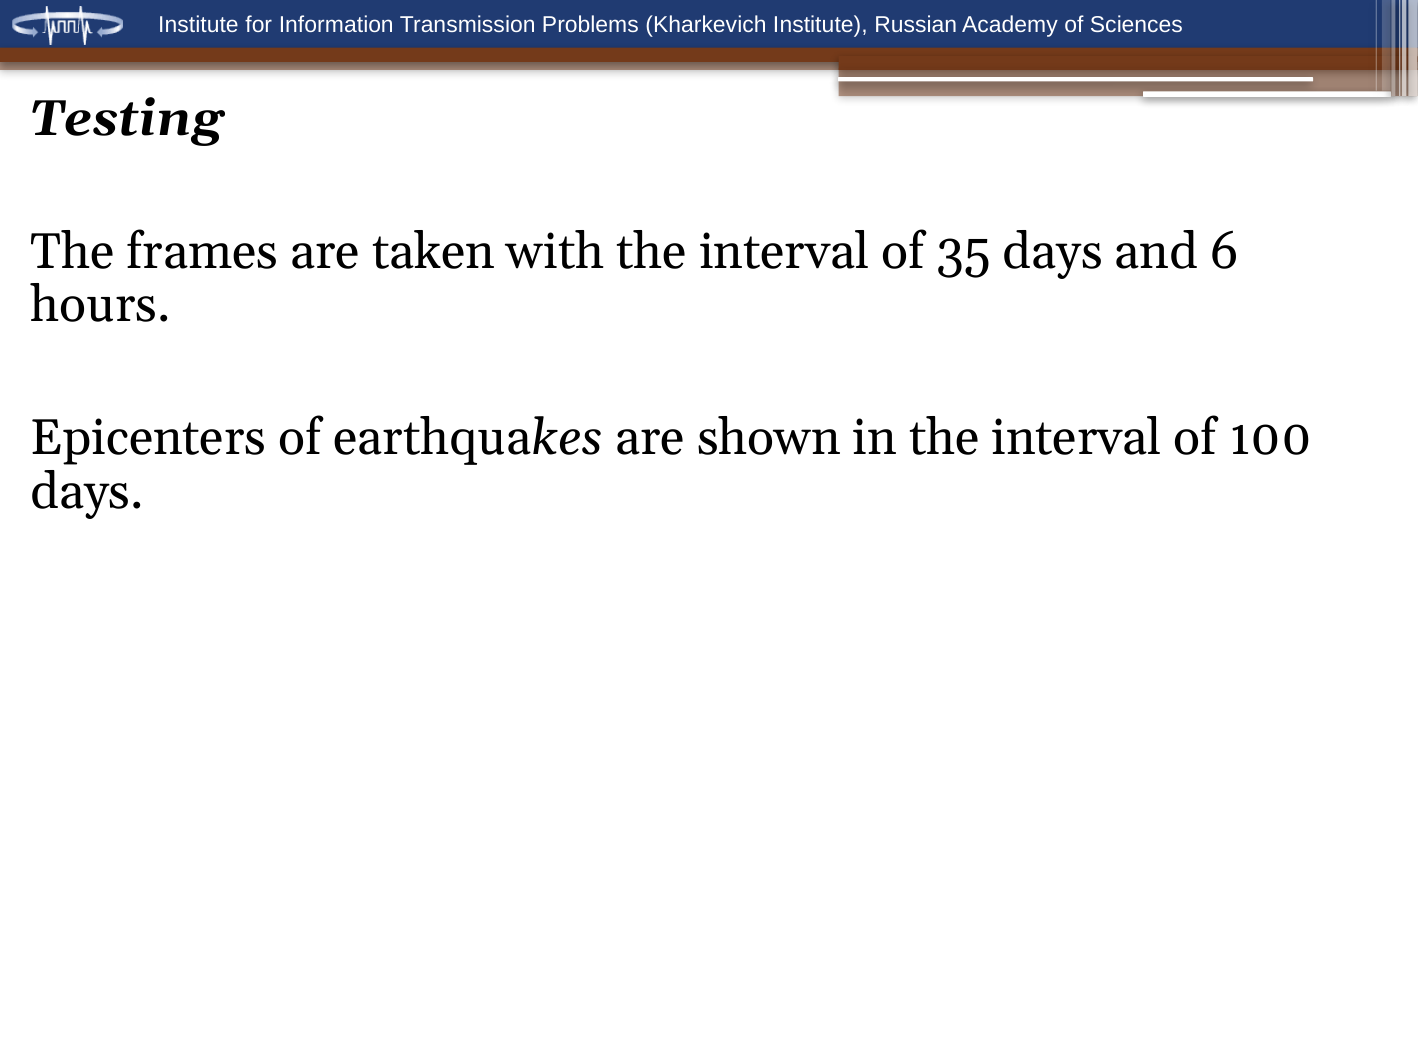

Testing

The frames are taken with the interval of 35 days and 6 hours.

Epicenters of earthquakes are shown in the interval of 100 days.